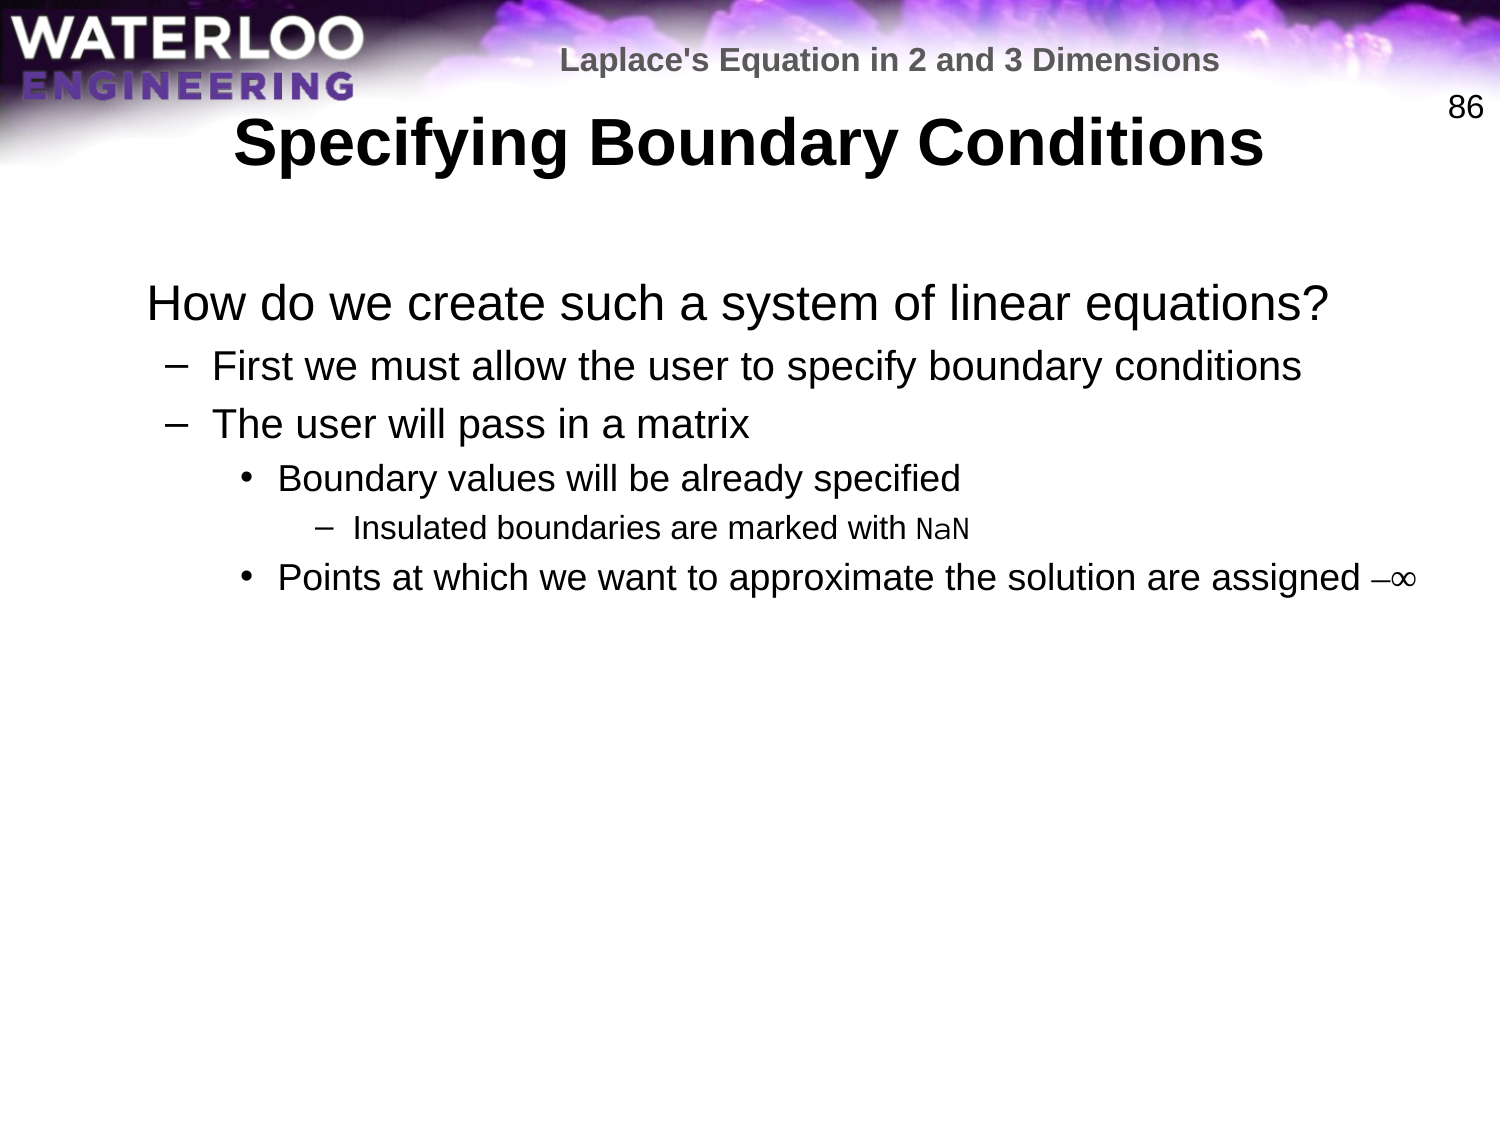

Laplace's Equation in 2 and 3 Dimensions
# Specifying Boundary Conditions
86
	How do we create such a system of linear equations?
First we must allow the user to specify boundary conditions
The user will pass in a matrix
Boundary values will be already specified
Insulated boundaries are marked with NaN
Points at which we want to approximate the solution are assigned –∞